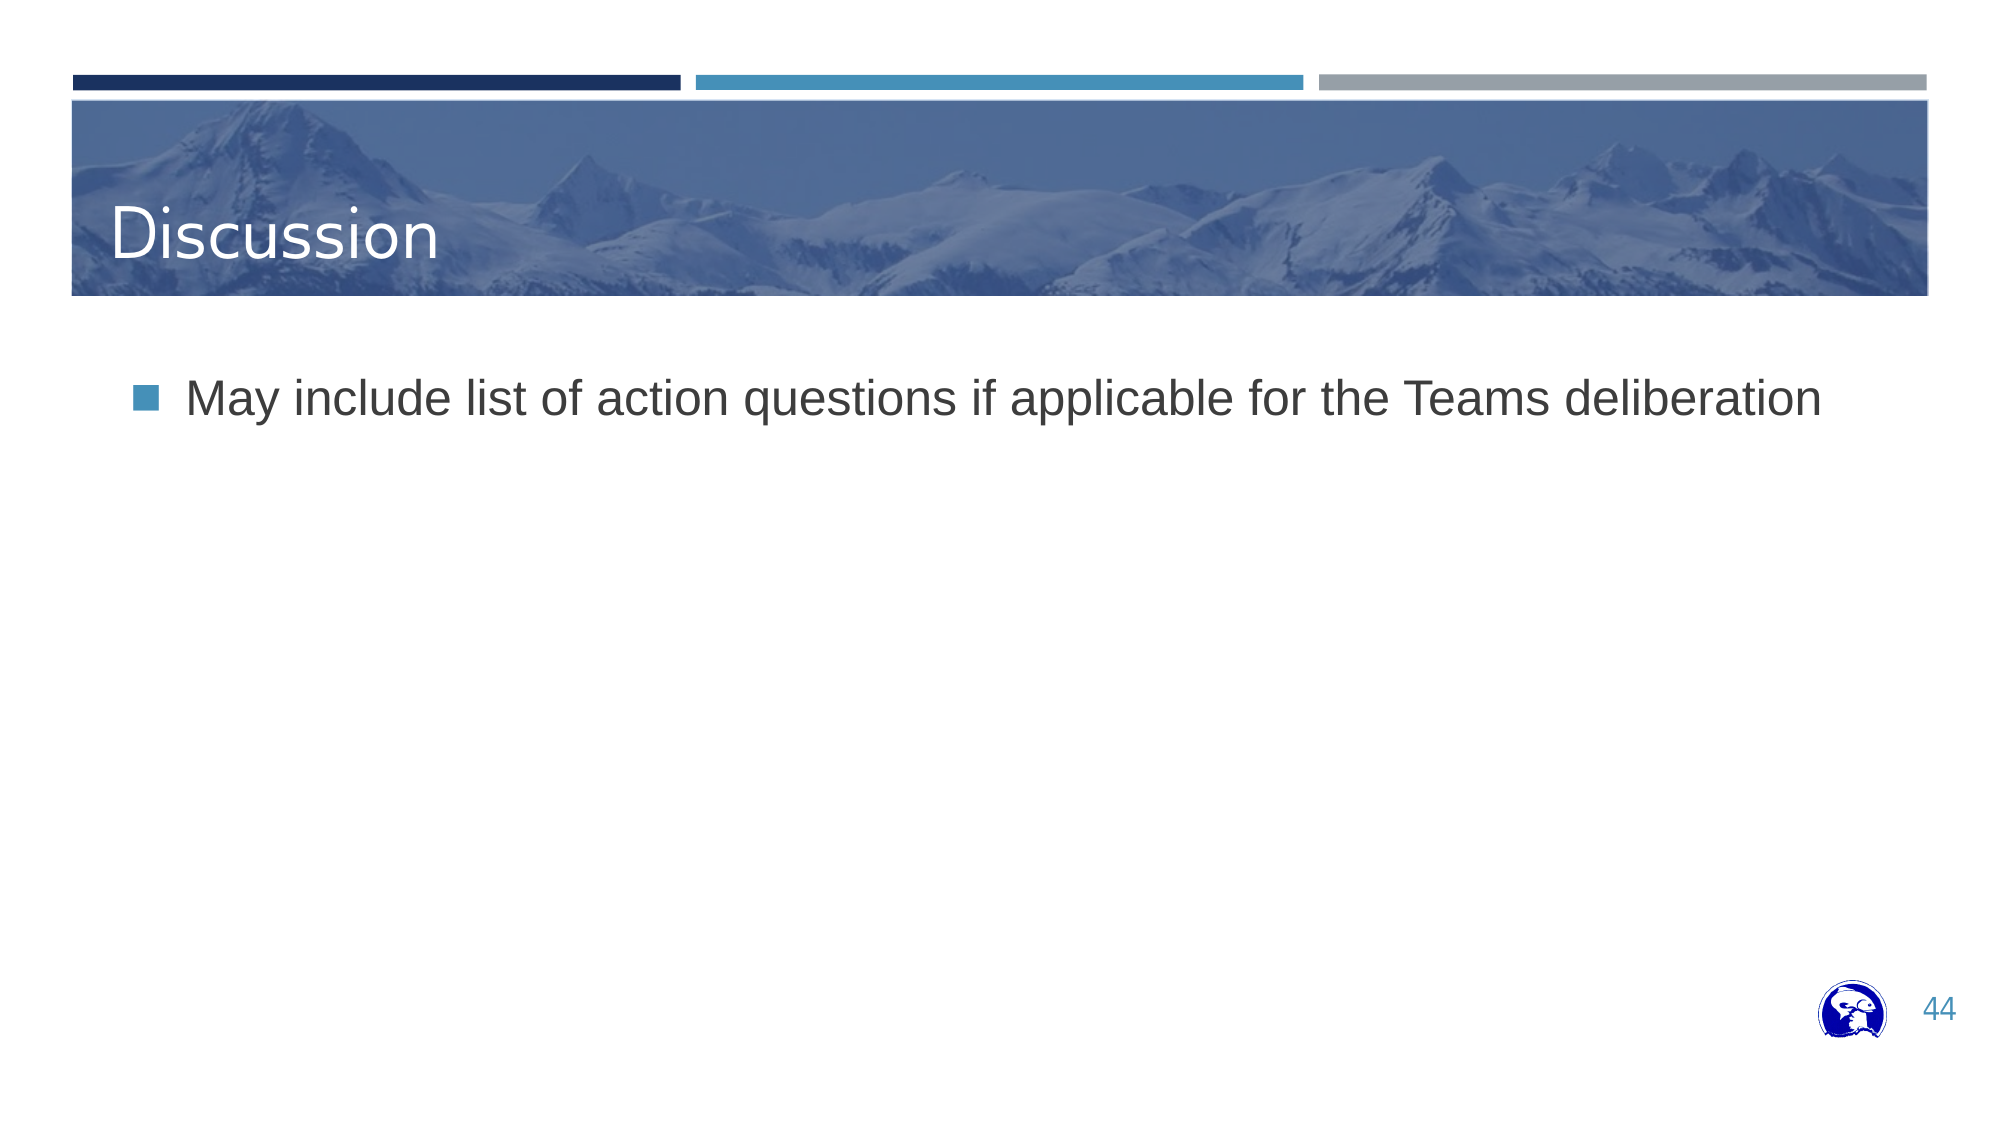

# Discussion
May include list of action questions if applicable for the Teams deliberation
44